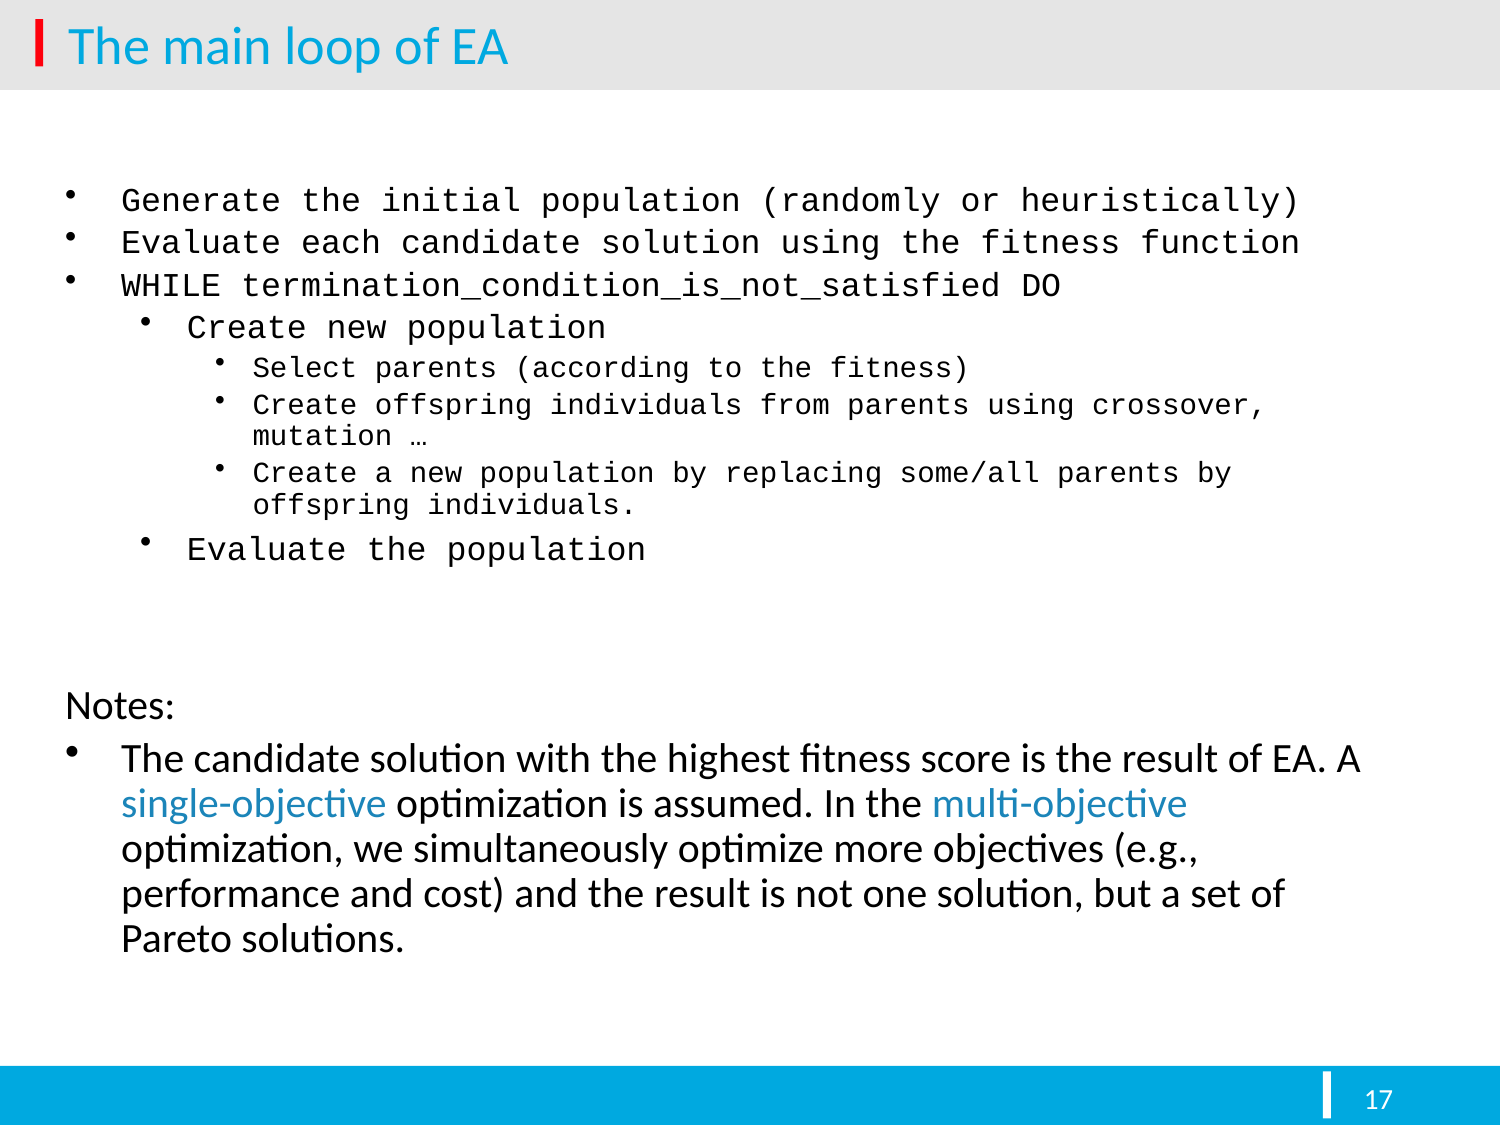

# The main loop of EA
Generate the initial population (randomly or heuristically)
Evaluate each candidate solution using the fitness function
WHILE termination_condition_is_not_satisfied DO
Create new population
Select parents (according to the fitness)
Create offspring individuals from parents using crossover, mutation …
Create a new population by replacing some/all parents by offspring individuals.
Evaluate the population

Notes:
The candidate solution with the highest fitness score is the result of EA. A single-objective optimization is assumed. In the multi-objective optimization, we simultaneously optimize more objectives (e.g., performance and cost) and the result is not one solution, but a set of Pareto solutions.

17